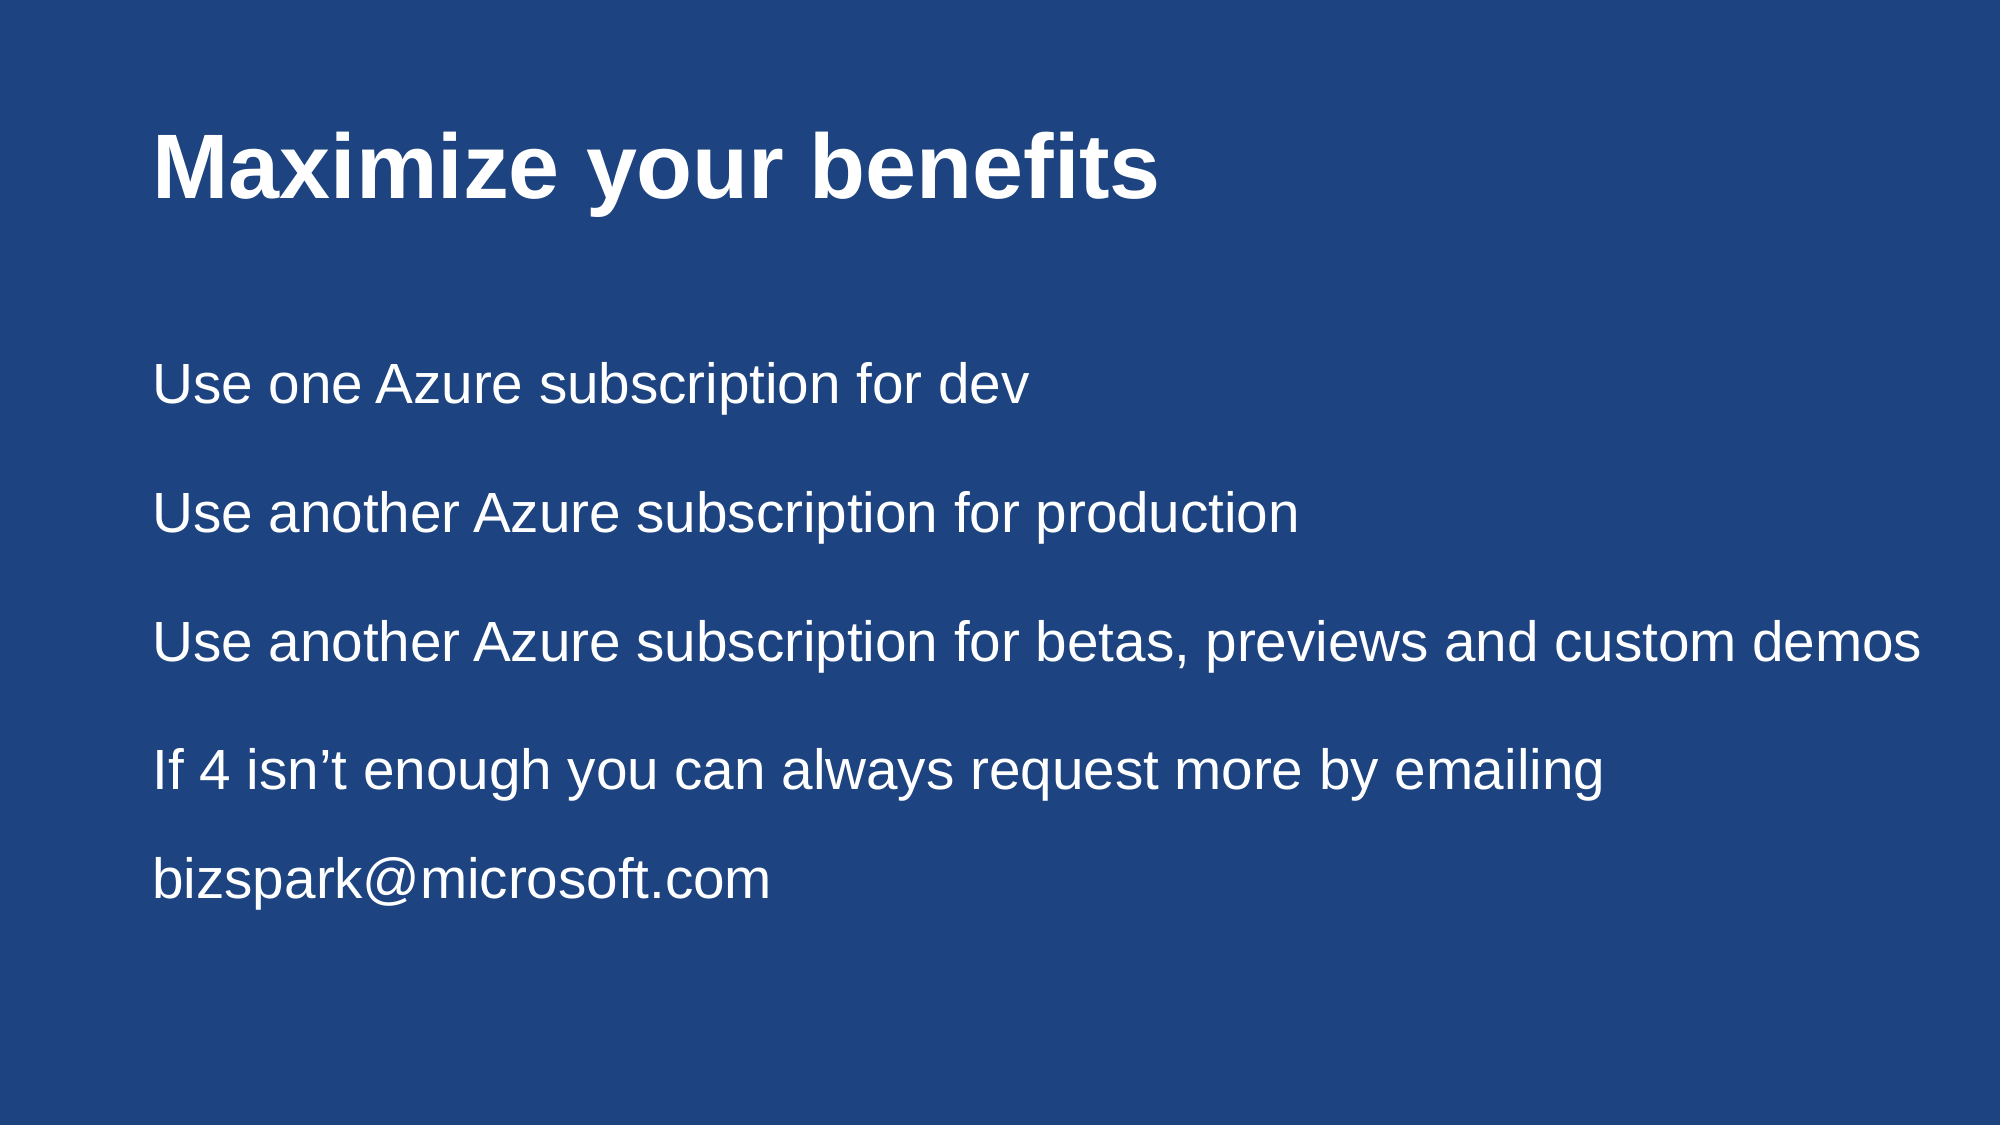

# Maximize your benefits
Use one Azure subscription for dev
Use another Azure subscription for production
Use another Azure subscription for betas, previews and custom demos
If 4 isn’t enough you can always request more by emailing bizspark@microsoft.com